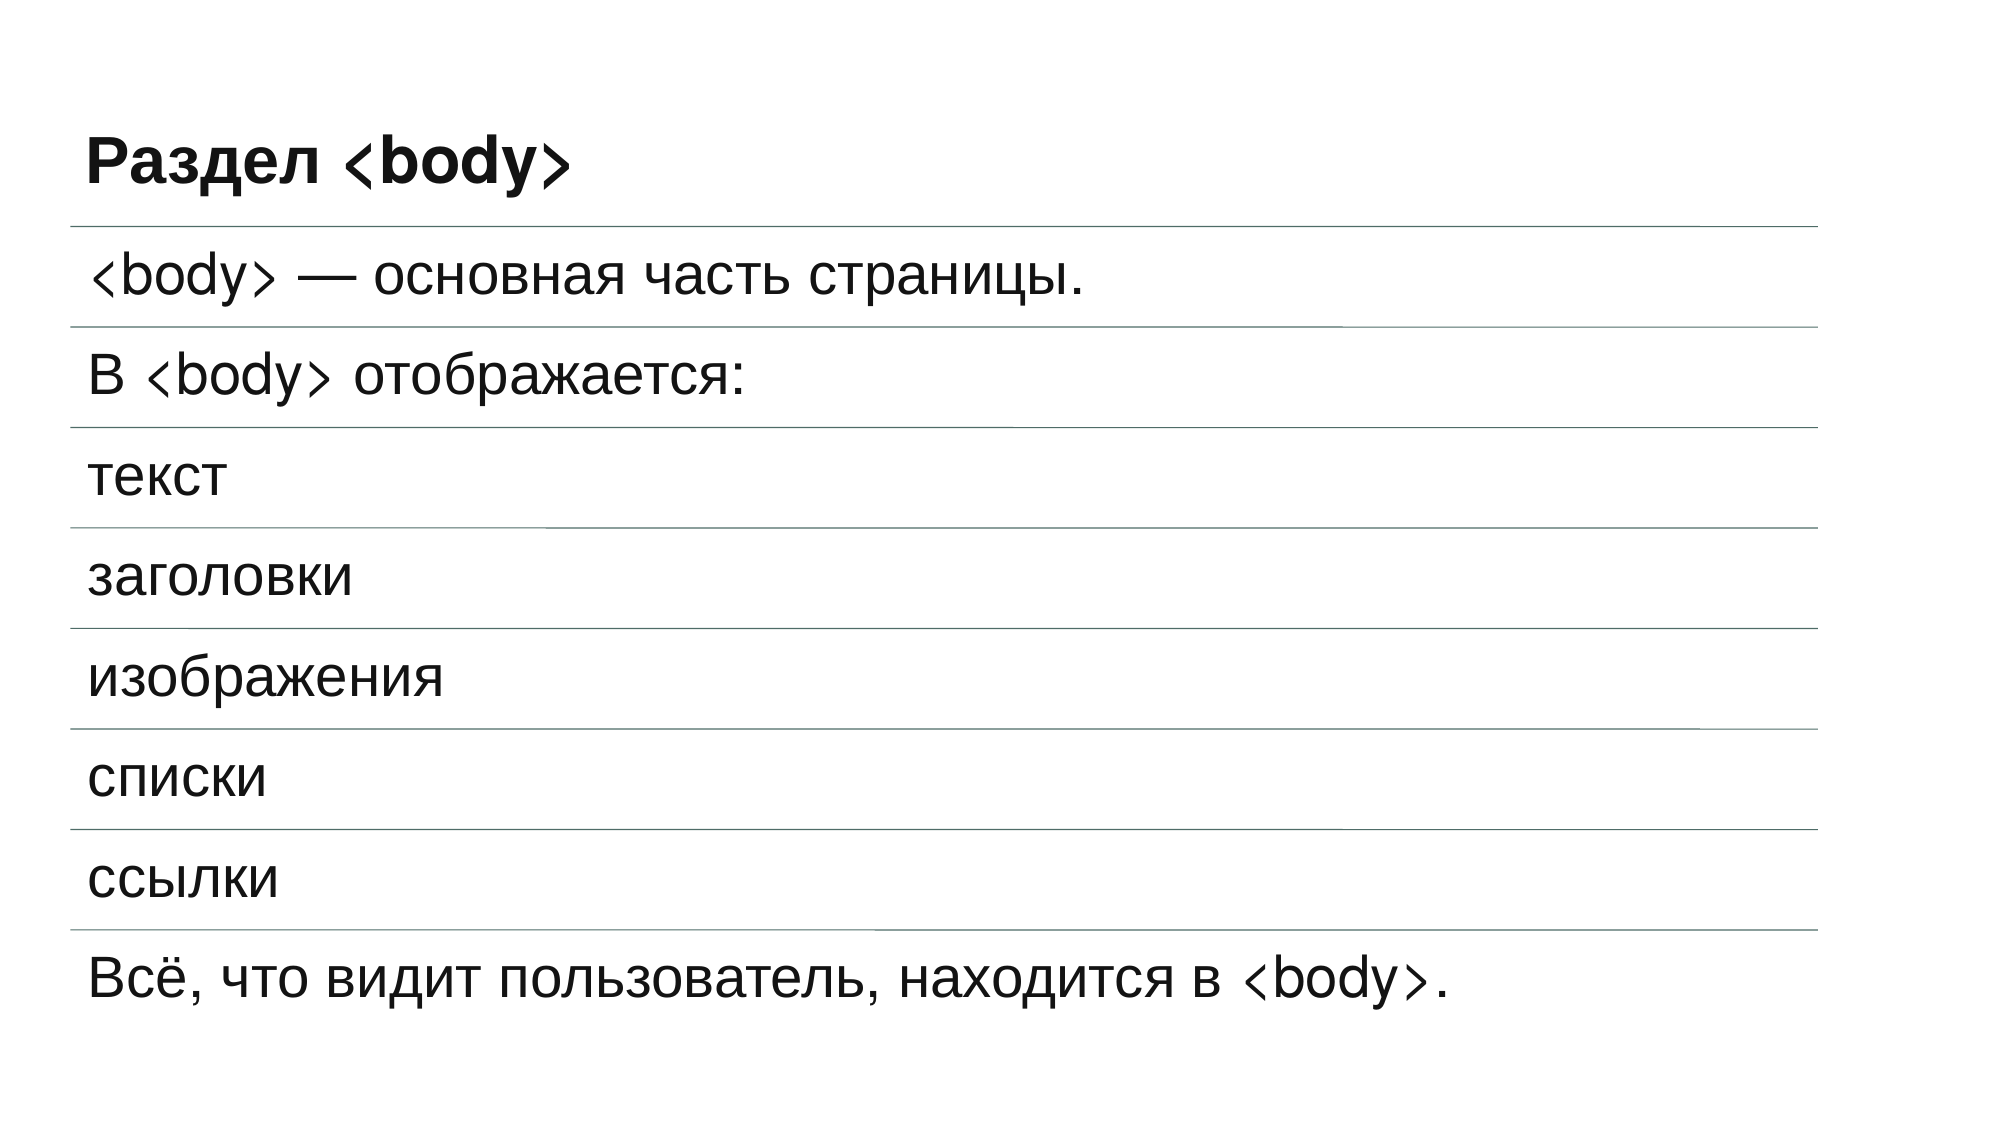

# Раздел <body>
<body> — основная часть страницы.
В <body> отображается:
текст
заголовки
изображения
списки
ссылки
Всё, что видит пользователь, находится в <body>.